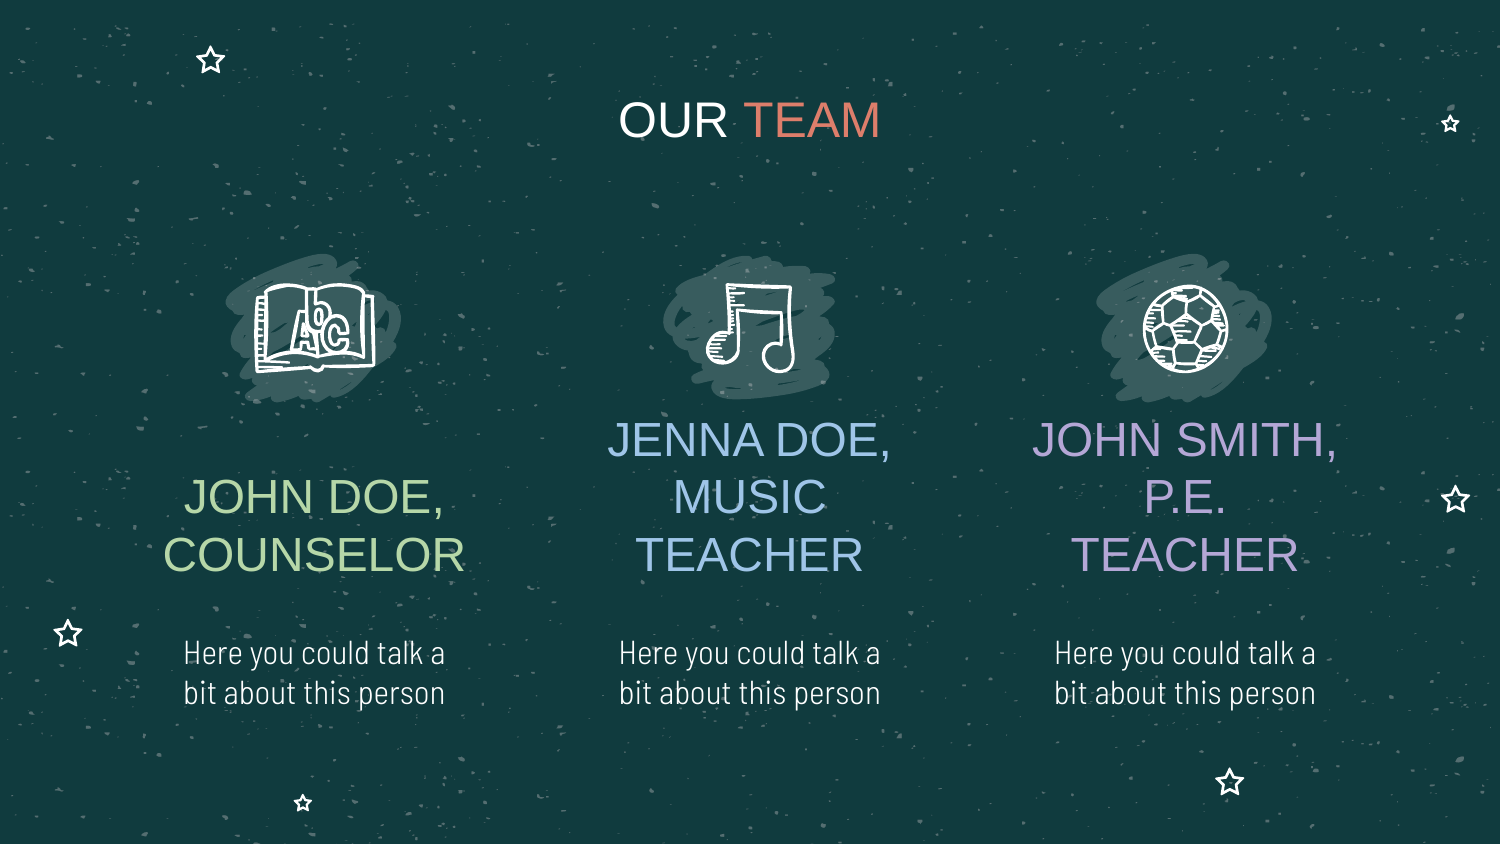

# OUR TEAM

JOHN DOE,
COUNSELOR
JENNA DOE,
MUSIC TEACHER
JOHN SMITH,
P.E. TEACHER
Here you could talk a bit about this person
Here you could talk a bit about this person
Here you could talk a bit about this person